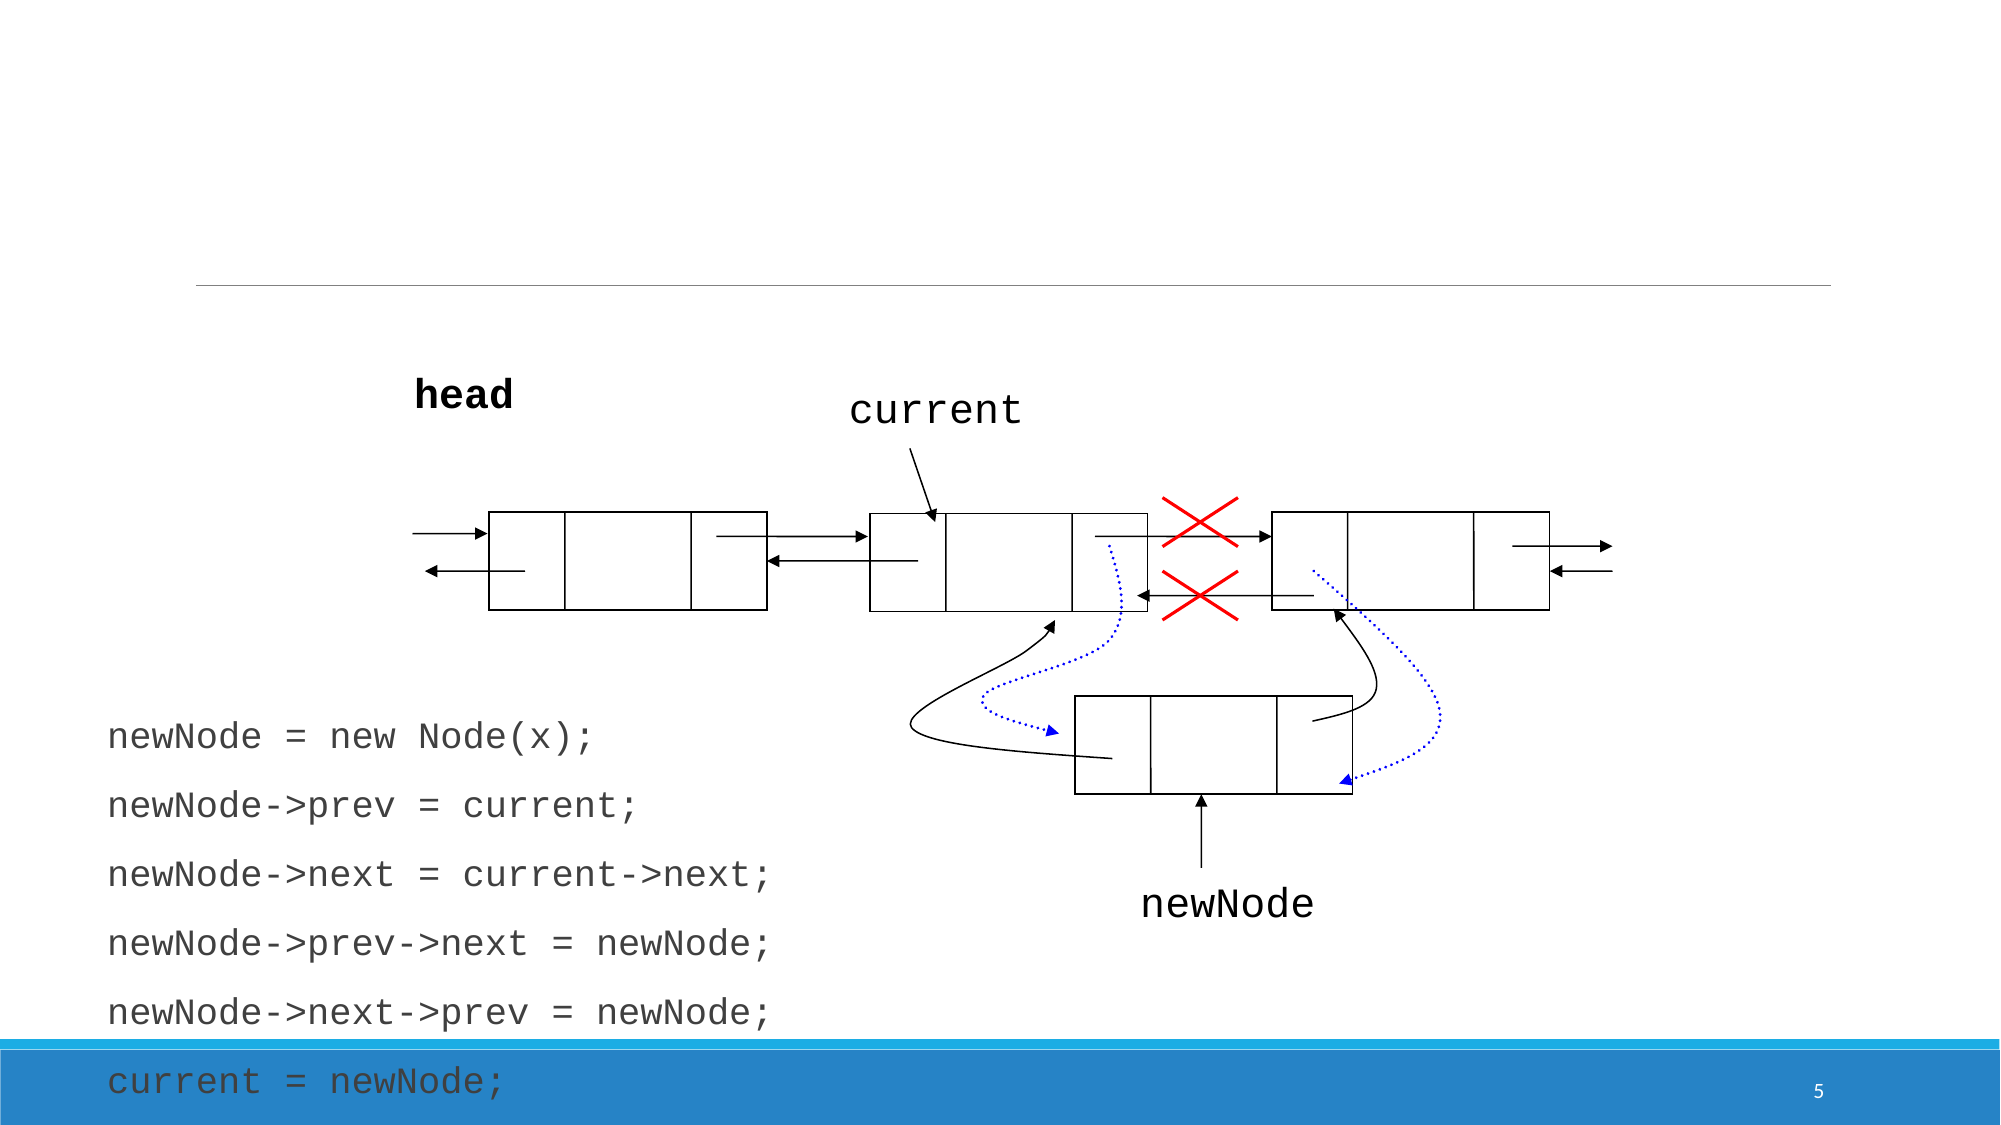

Insertion
head
current

newNode = new Node(x);
newNode->prev = current;
newNode->next = current->next;
newNode->prev->next = newNode;
newNode->next->prev = newNode;
current = newNode;

newNode
5